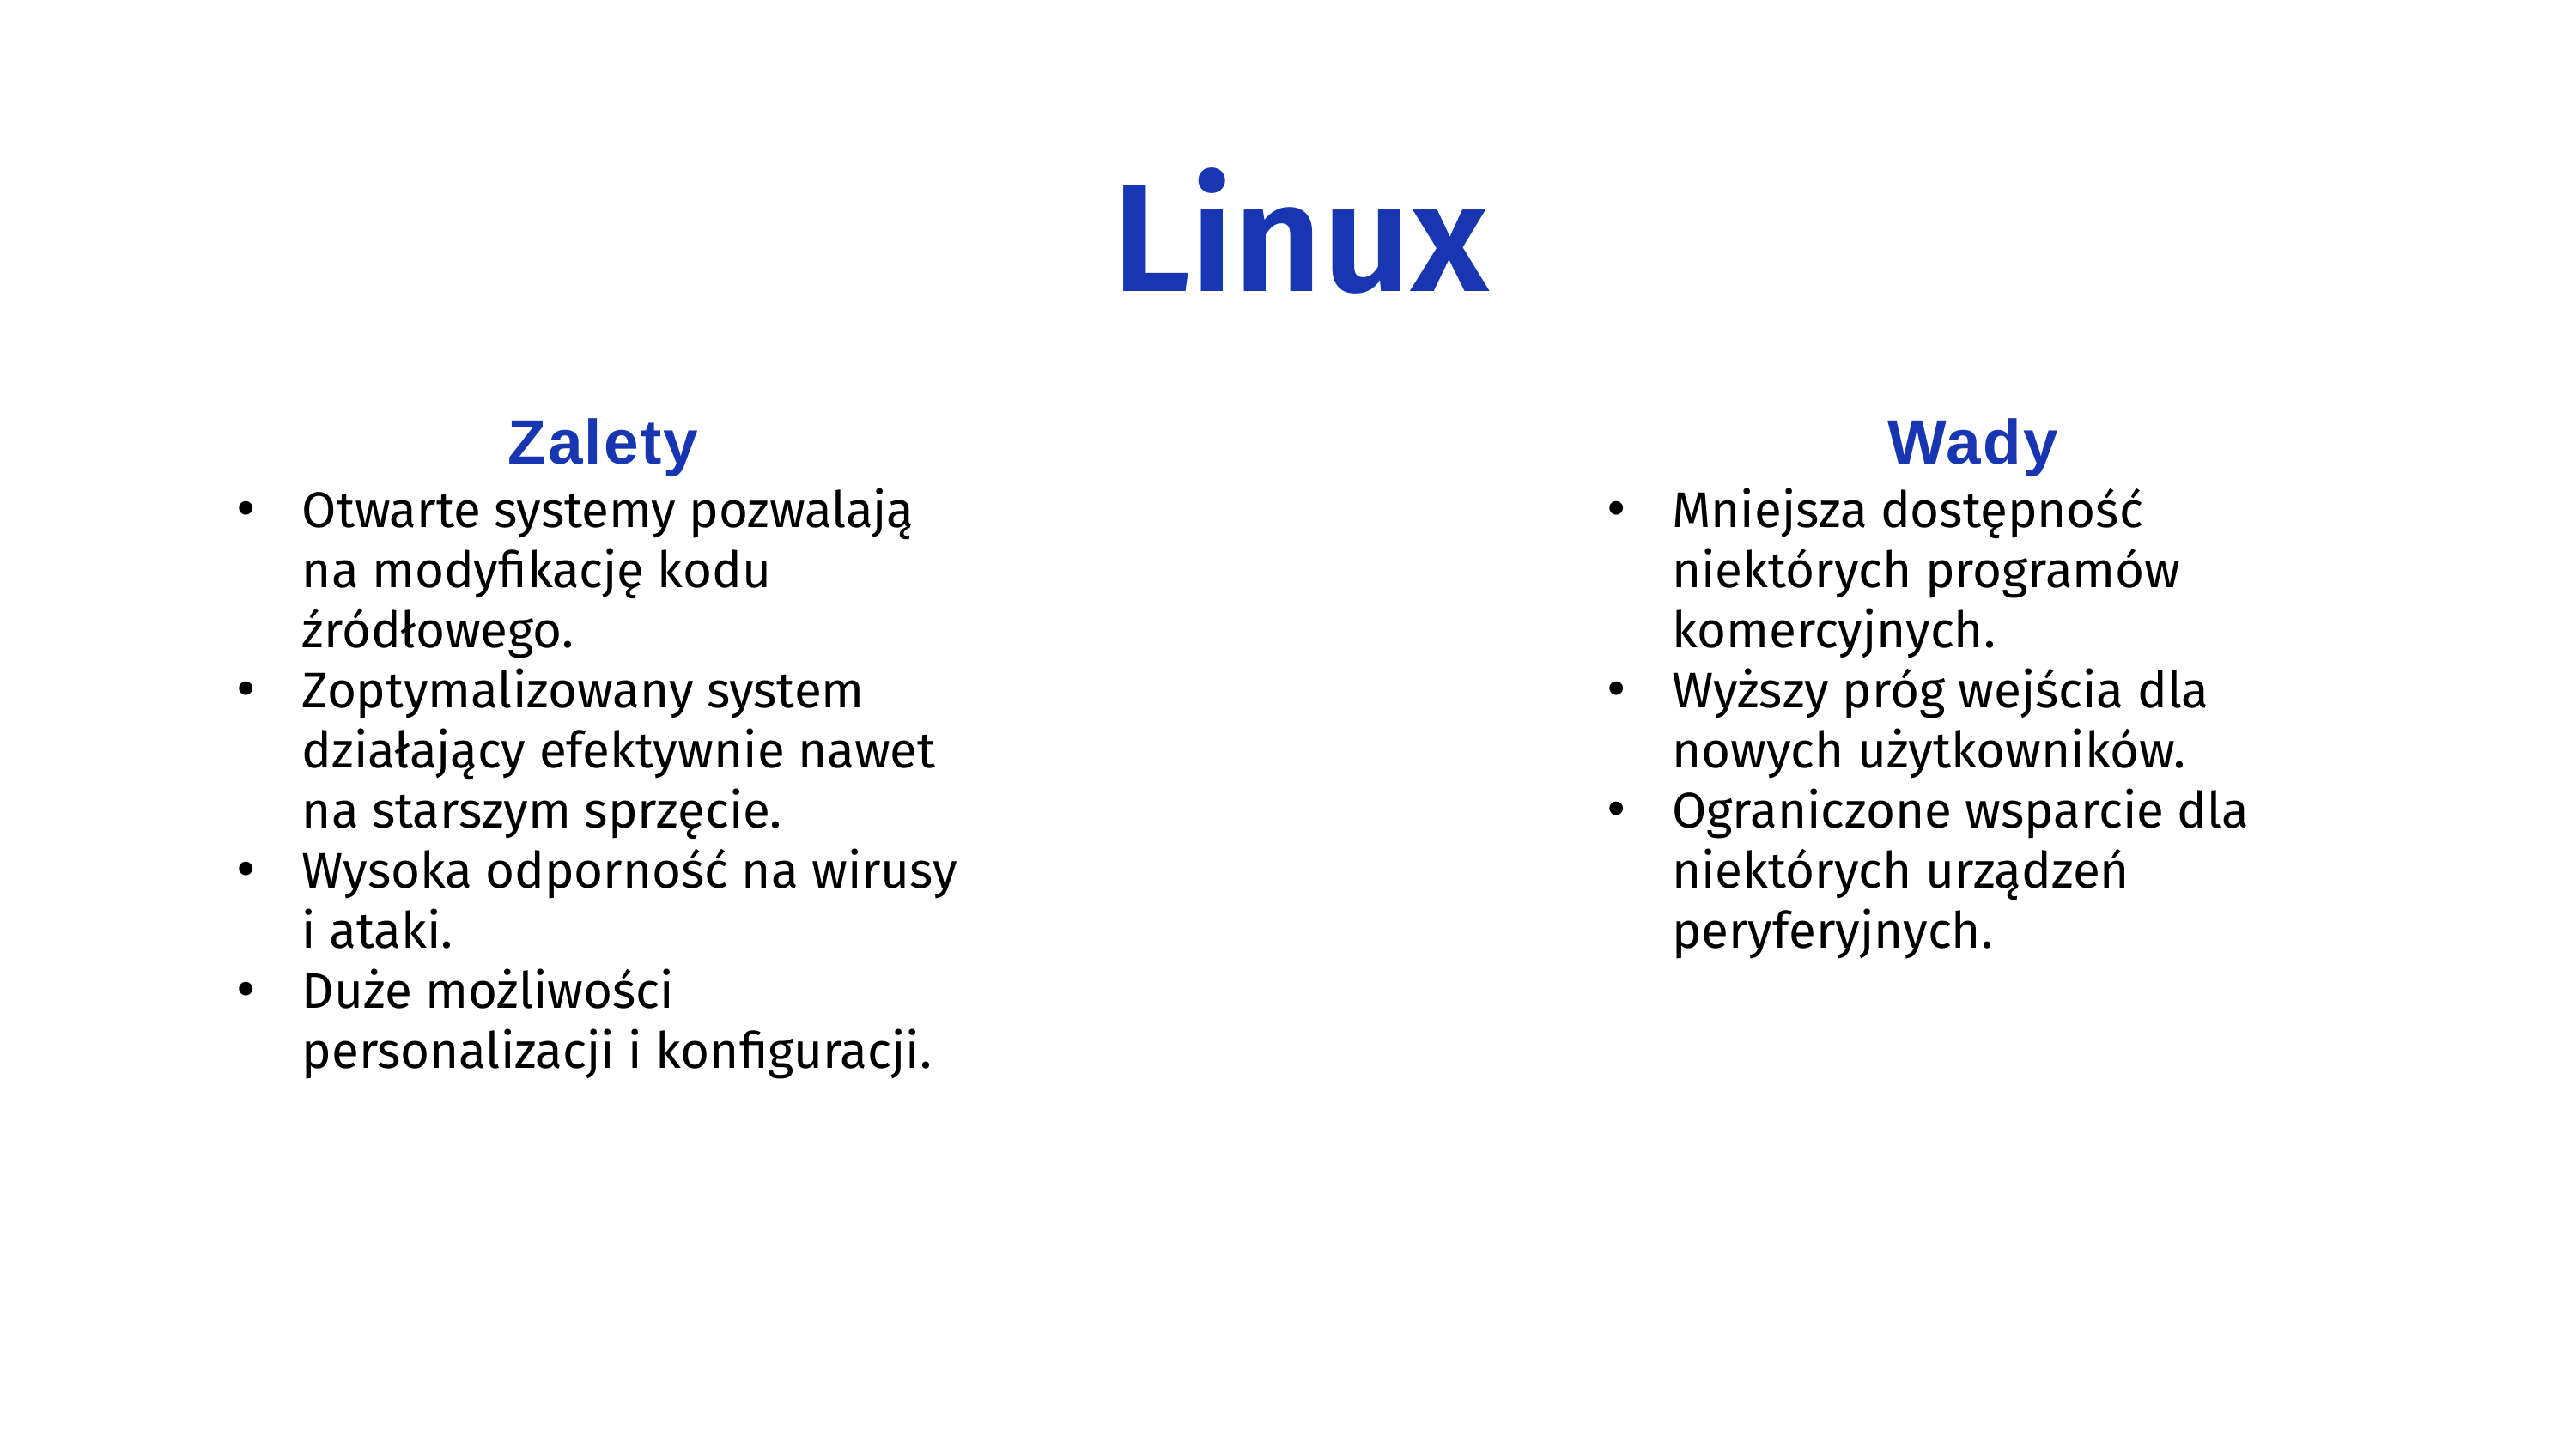

Linux
Zalety
Wady
Otwarte systemy pozwalają na modyfikację kodu źródłowego.
Zoptymalizowany system działający efektywnie nawet na starszym sprzęcie.
Wysoka odporność na wirusy i ataki.
Duże możliwości personalizacji i konfiguracji.
Mniejsza dostępność niektórych programów komercyjnych.
Wyższy próg wejścia dla nowych użytkowników.
Ograniczone wsparcie dla niektórych urządzeń peryferyjnych.